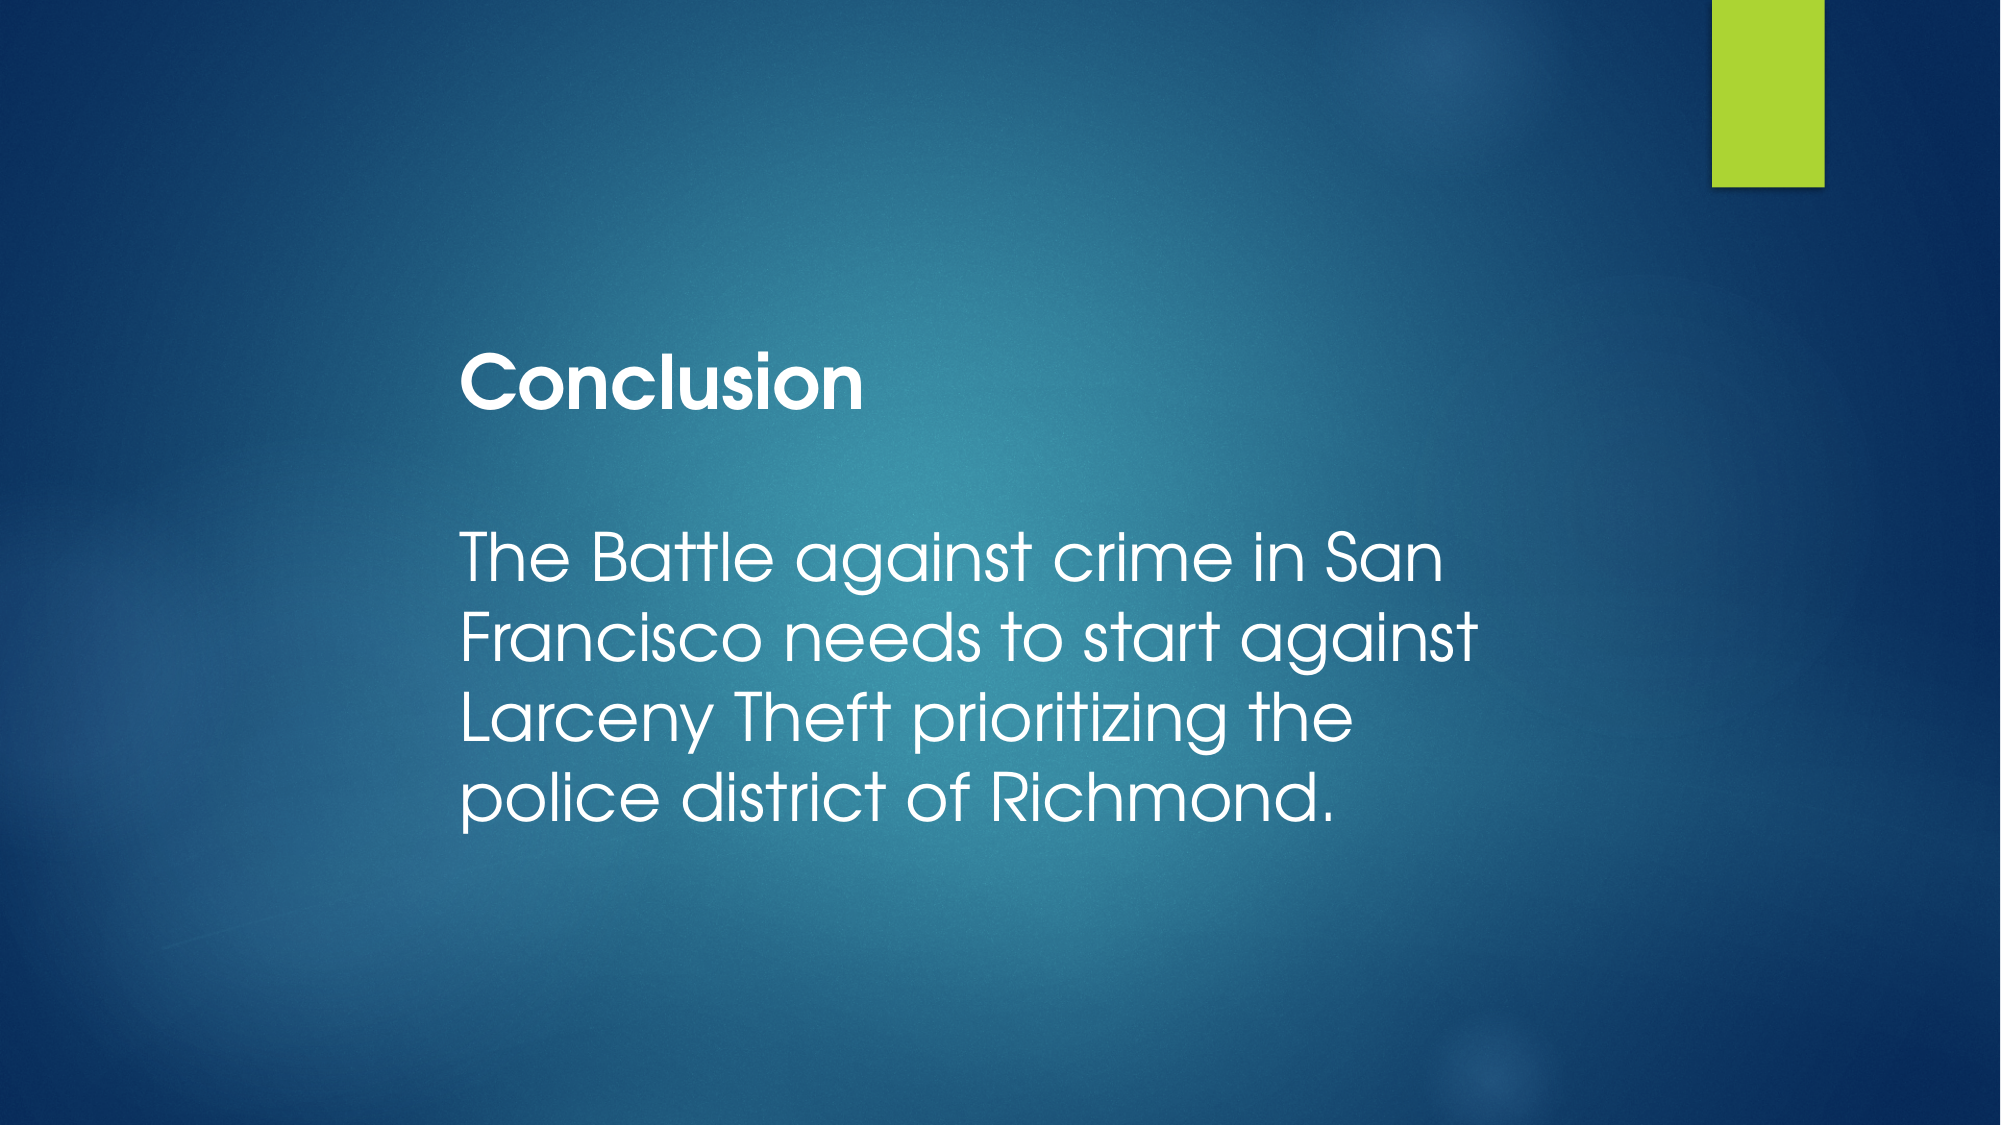

Conclusion

The Battle against crime in San Francisco needs to start against Larceny Theft prioritizing the police district of Richmond.